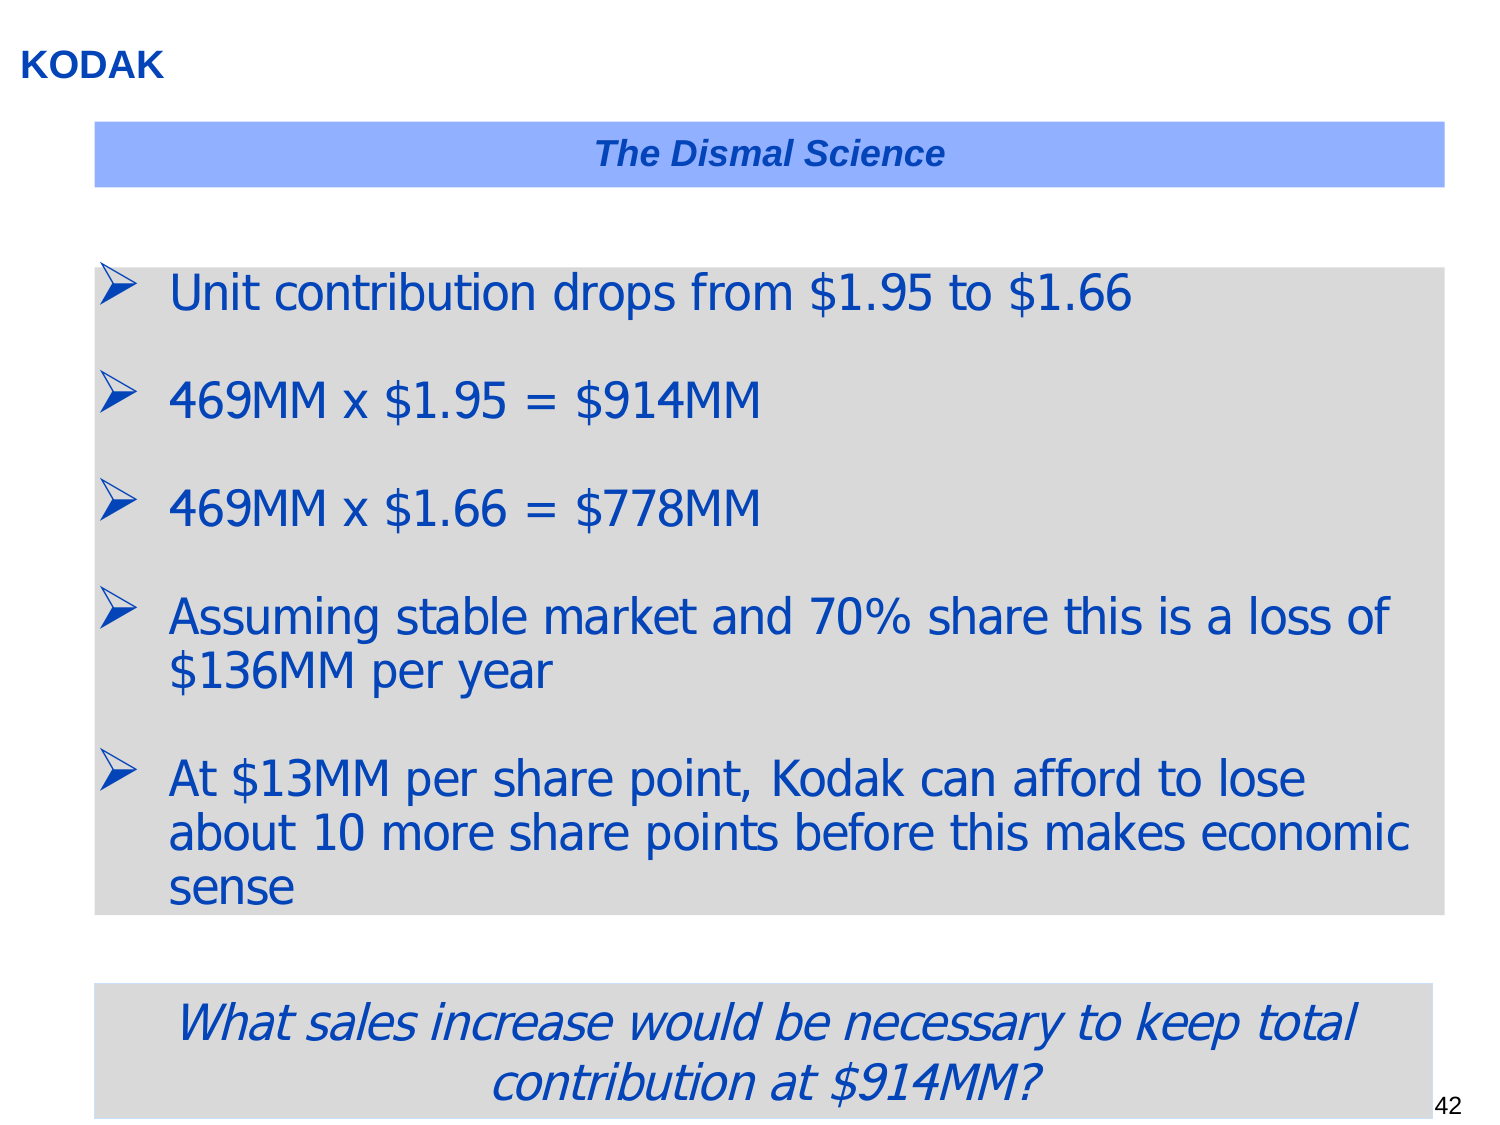

# KODAK
The Dismal Science
Unit contribution drops from $1.95 to $1.66

469MM x $1.95 = $914MM

469MM x $1.66 = $778MM

Assuming stable market and 70% share this is a loss of $136MM per year

At $13MM per share point, Kodak can afford to lose about 10 more share points before this makes economic sense
What sales increase would be necessary to keep total contribution at $914MM?
42